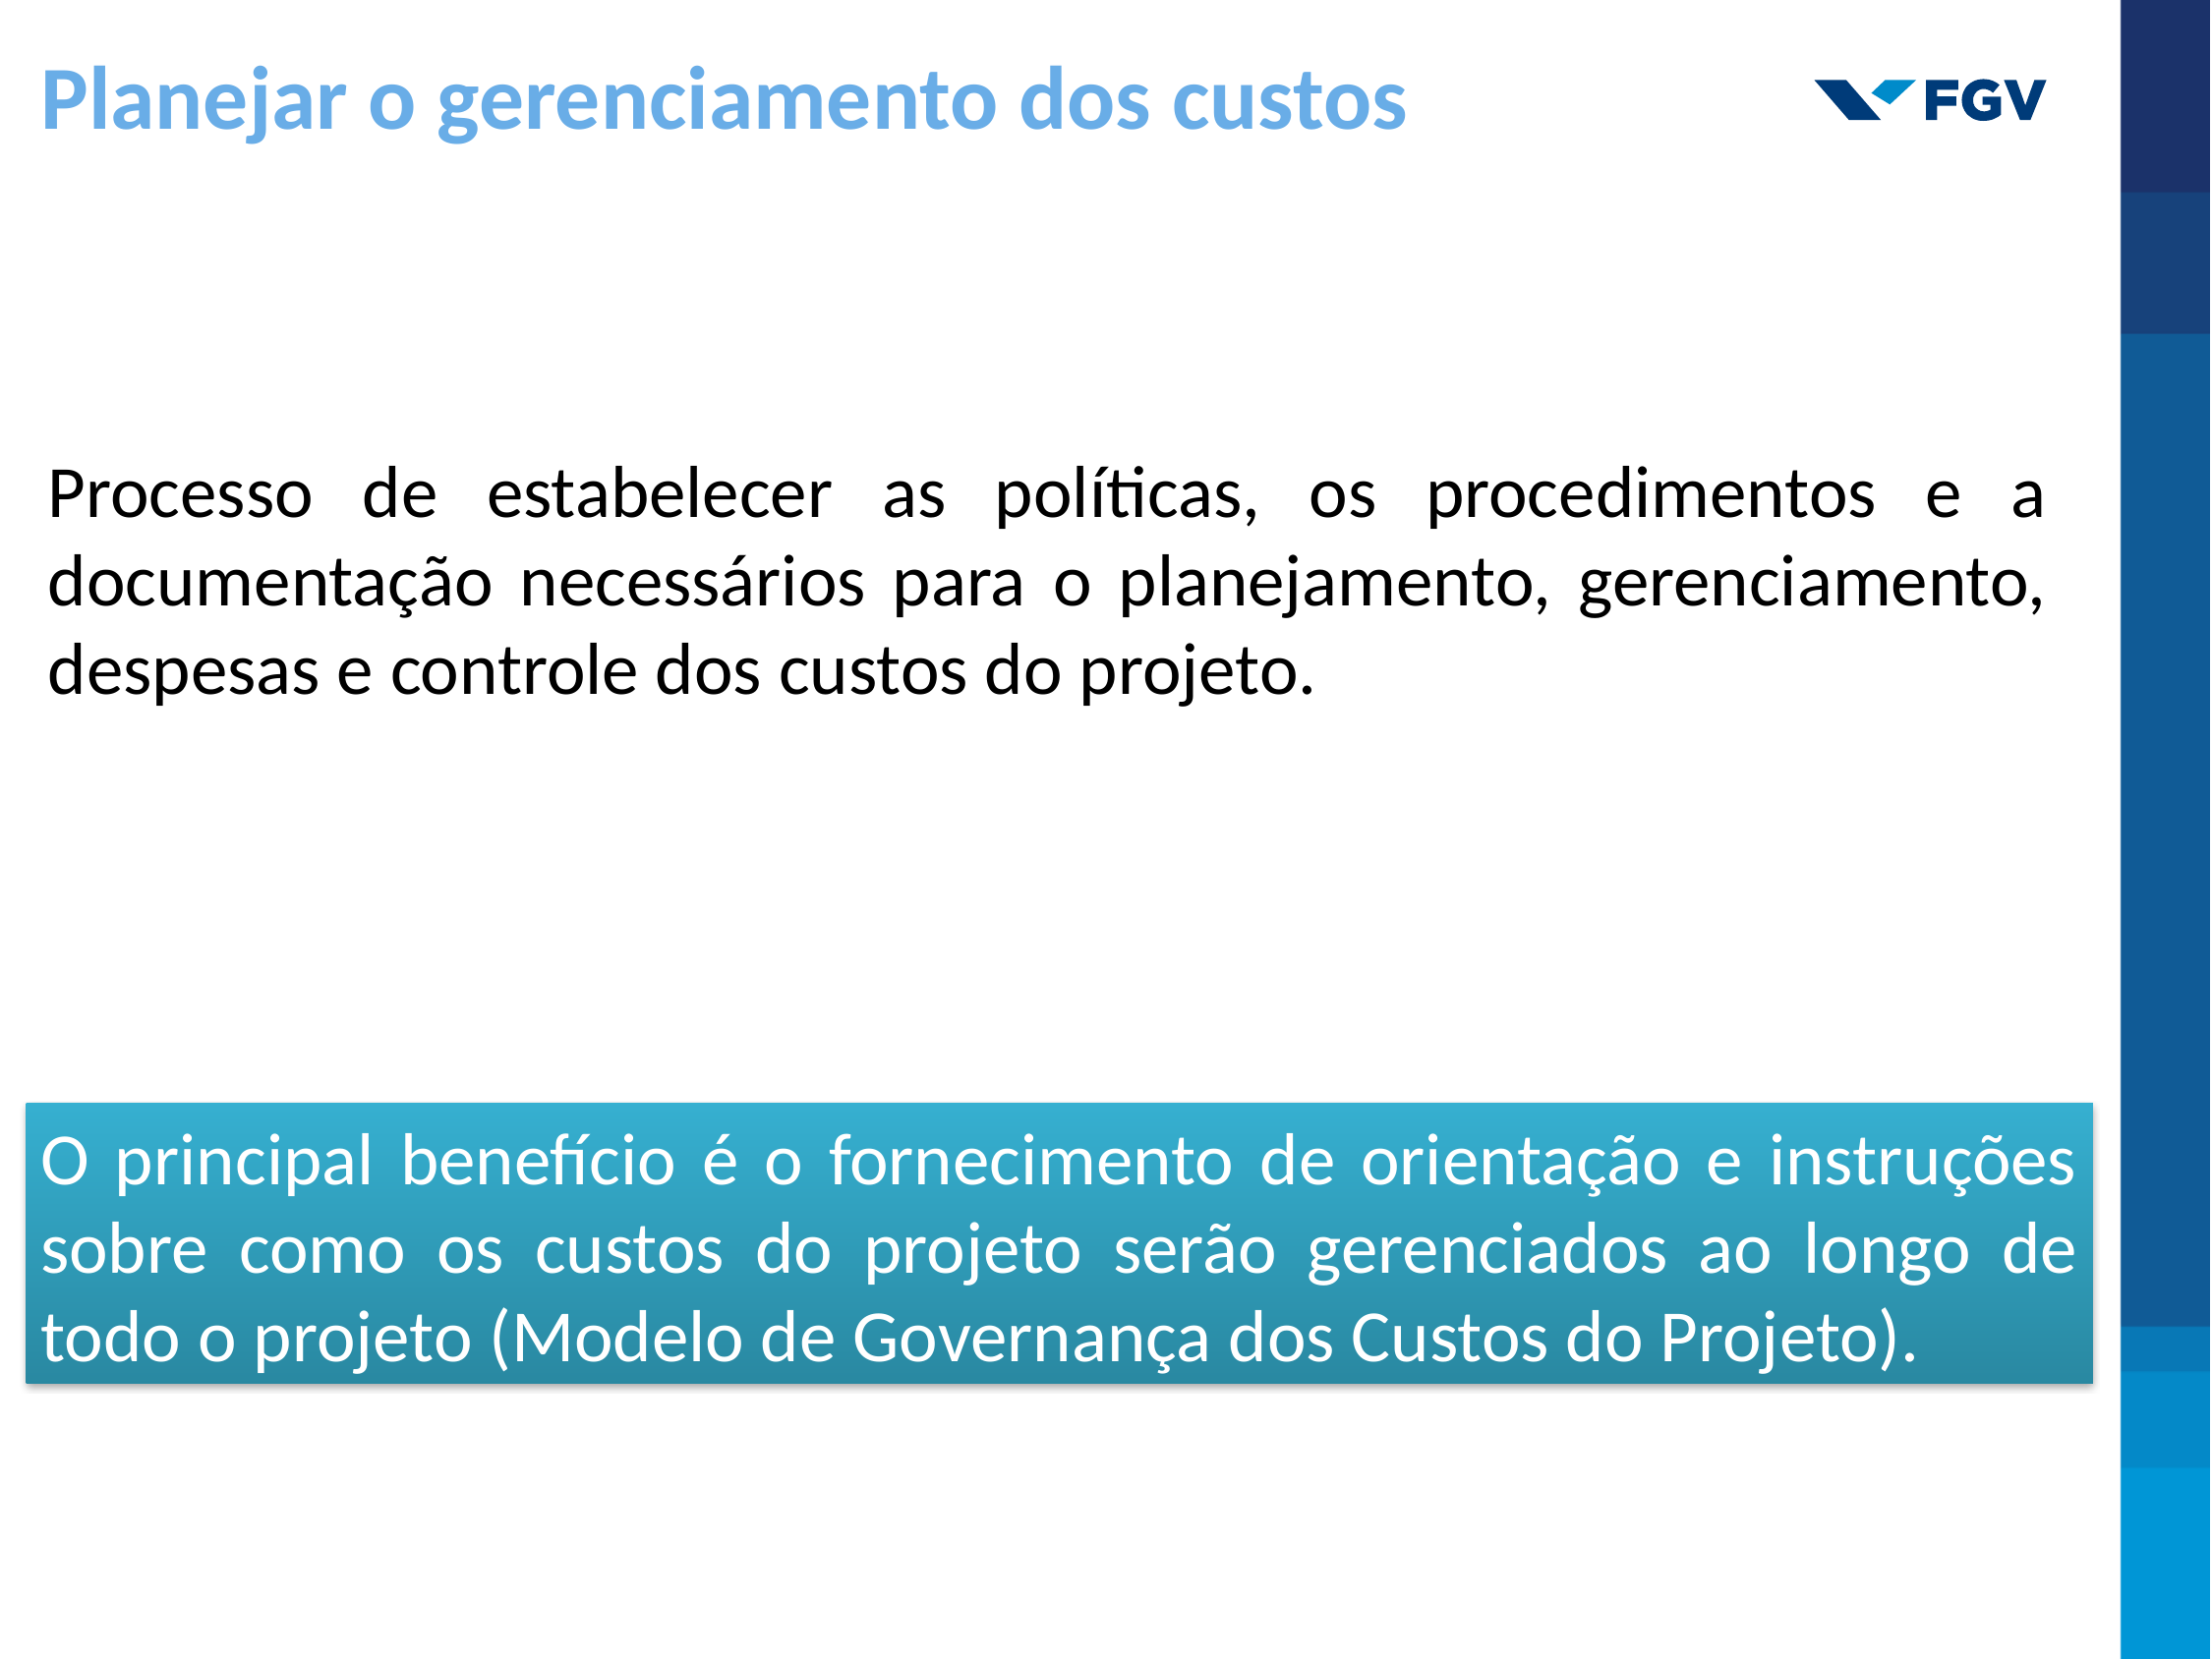

Planejar o gerenciamento dos custos
Processo de estabelecer as políticas, os procedimentos e a documentação necessários para o planejamento, gerenciamento, despesas e controle dos custos do projeto.

O principal benefício é o fornecimento de orientação e instruções sobre como os custos do projeto serão gerenciados ao longo de todo o projeto (Modelo de Governança dos Custos do Projeto).